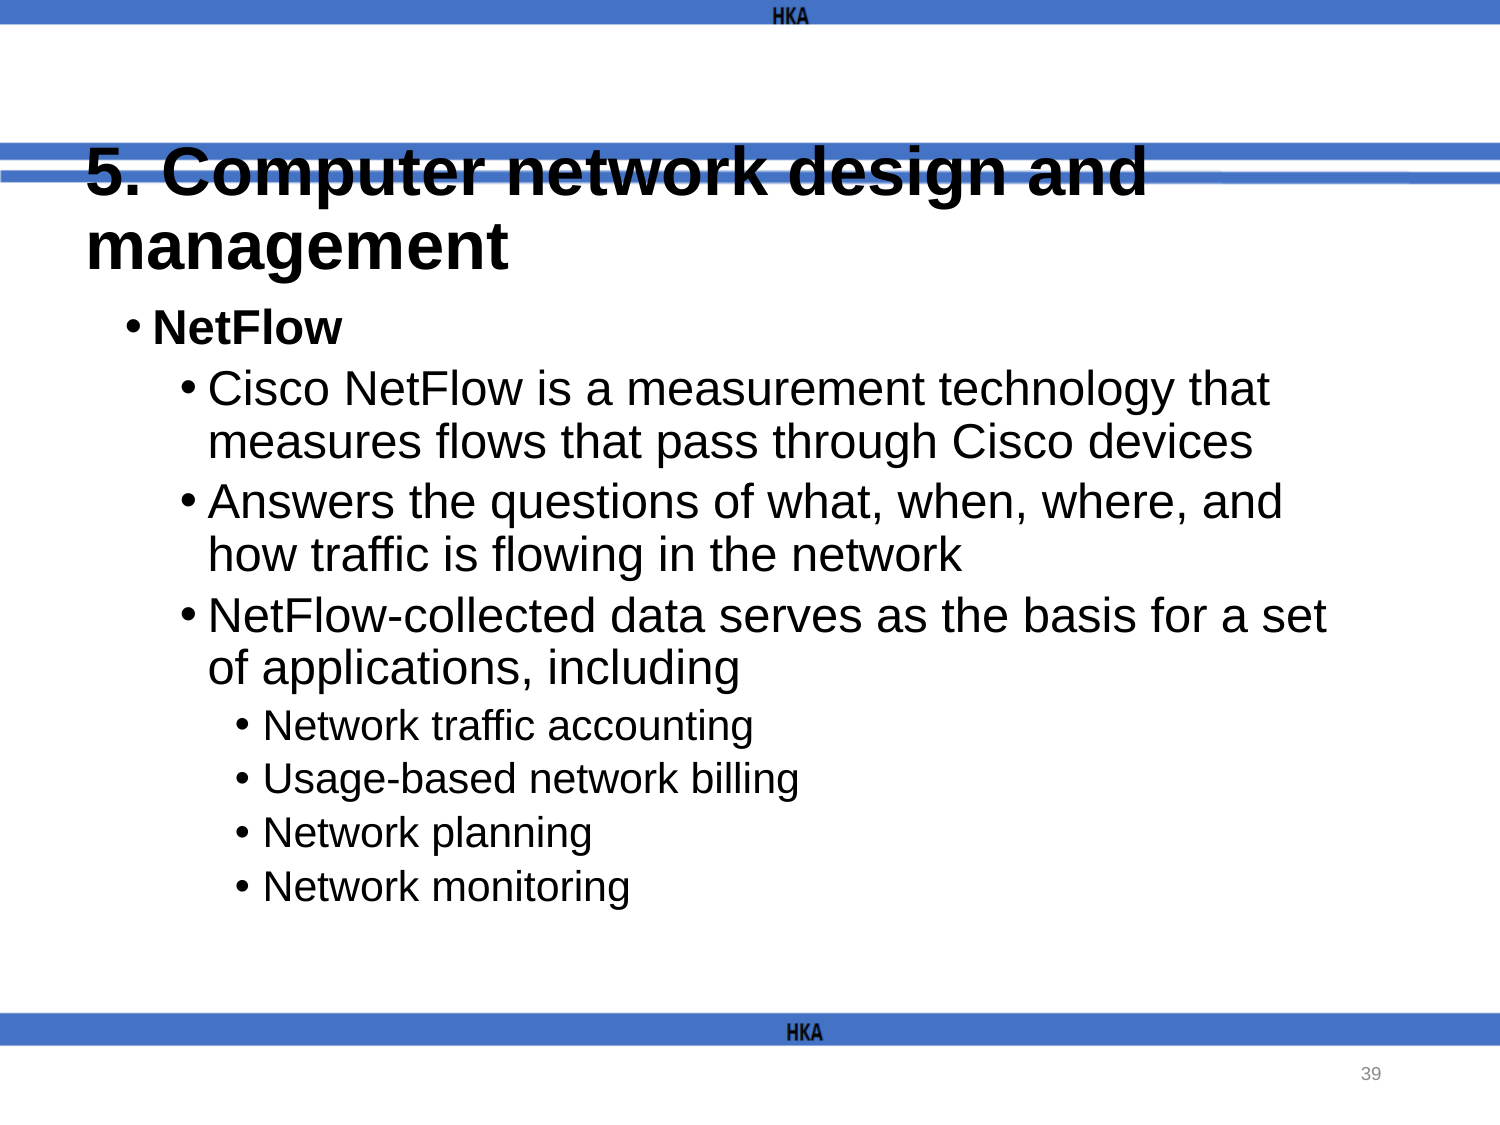

# 5. Computer network design and management
NetFlow
Cisco NetFlow is a measurement technology that measures flows that pass through Cisco devices
Answers the questions of what, when, where, and how traffic is flowing in the network
NetFlow-collected data serves as the basis for a set of applications, including
Network traffic accounting
Usage-based network billing
Network planning
Network monitoring

39